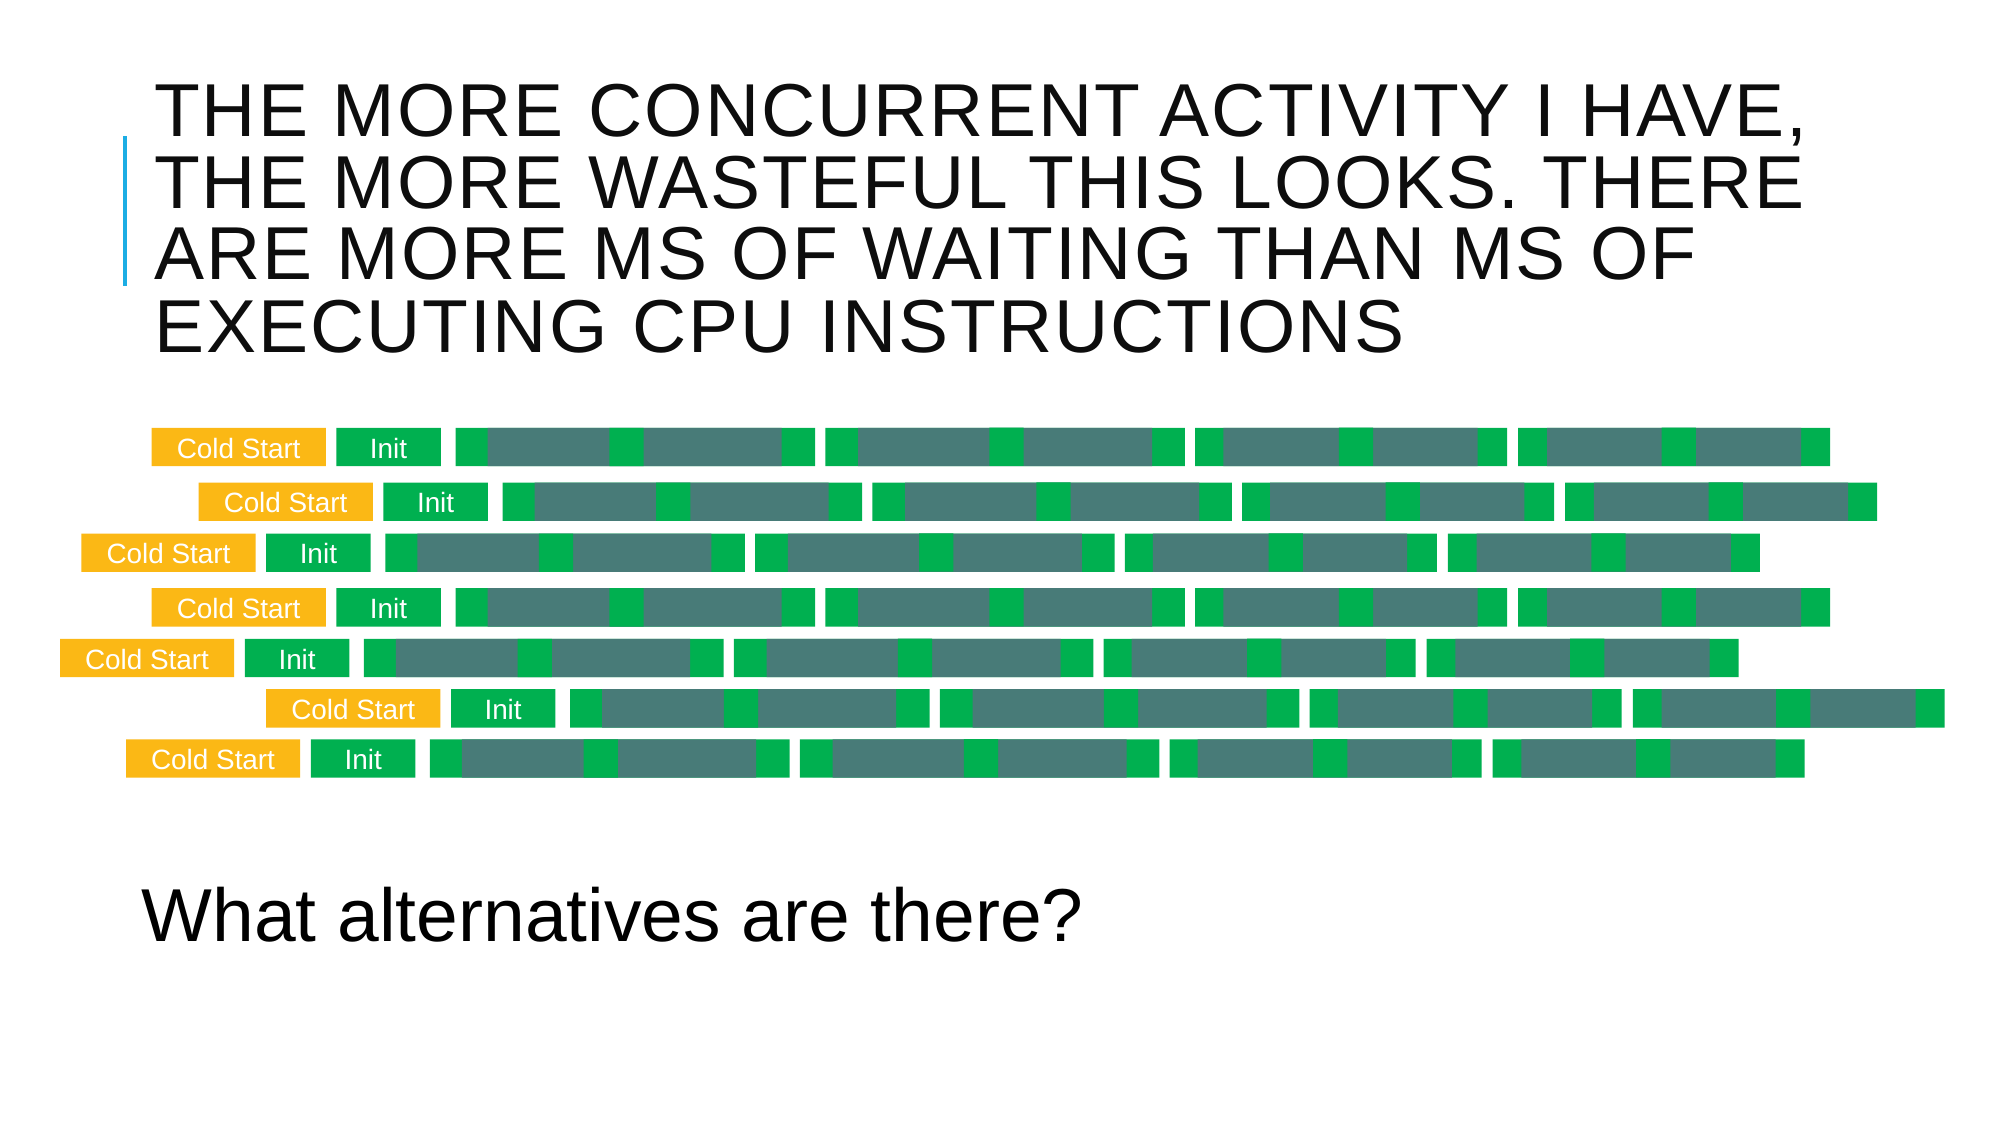

# The more concurrent activity I have, the more wasteful this looks. There are more ms of waiting than ms of executing CPU instructions

Cold Start
Init

Cold Start
Init

Cold Start
Init

Cold Start
Init

Cold Start
Init

Cold Start
Init

Cold Start
Init
What alternatives are there?